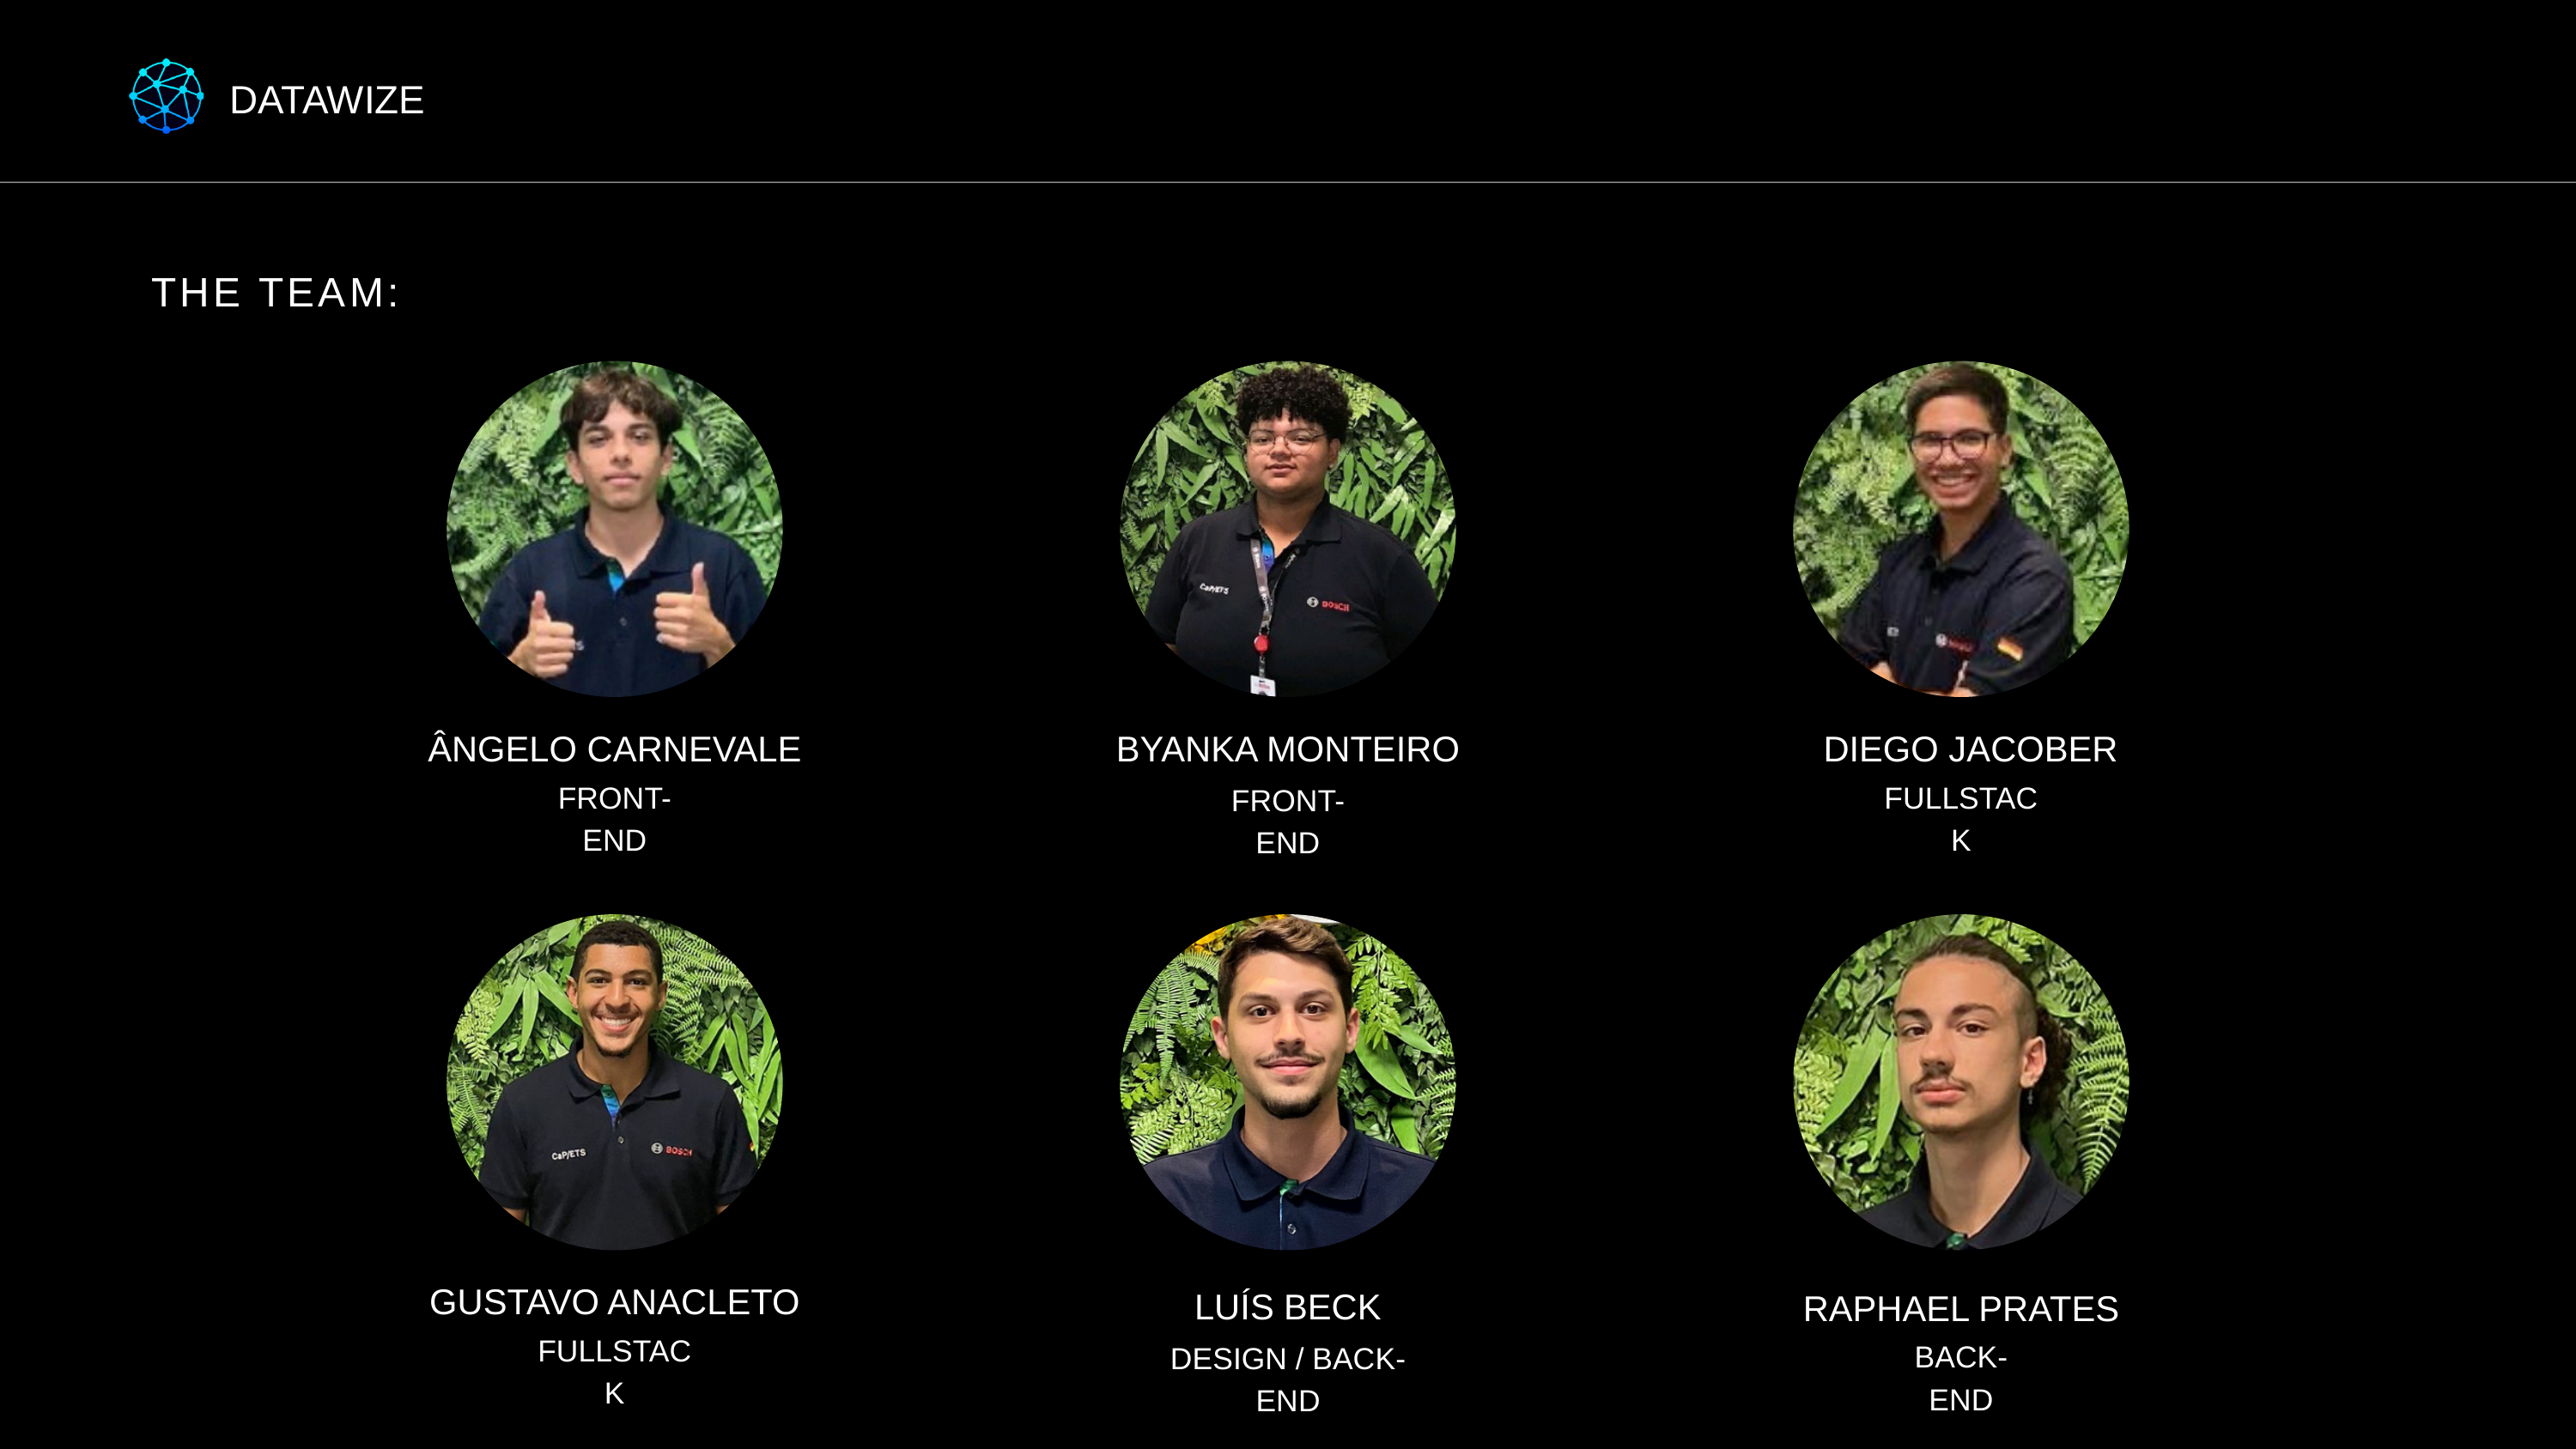

DATAWIZE

THE TEAM:

ÂNGELO CARNEVALE
BYANKA MONTEIRO
DIEGO JACOBER
FRONT-END
FULLSTACK
FRONT-END

GUSTAVO ANACLETO
LUÍS BECK
RAPHAEL PRATES
FULLSTACK
BACK-END
DESIGN / BACK-END